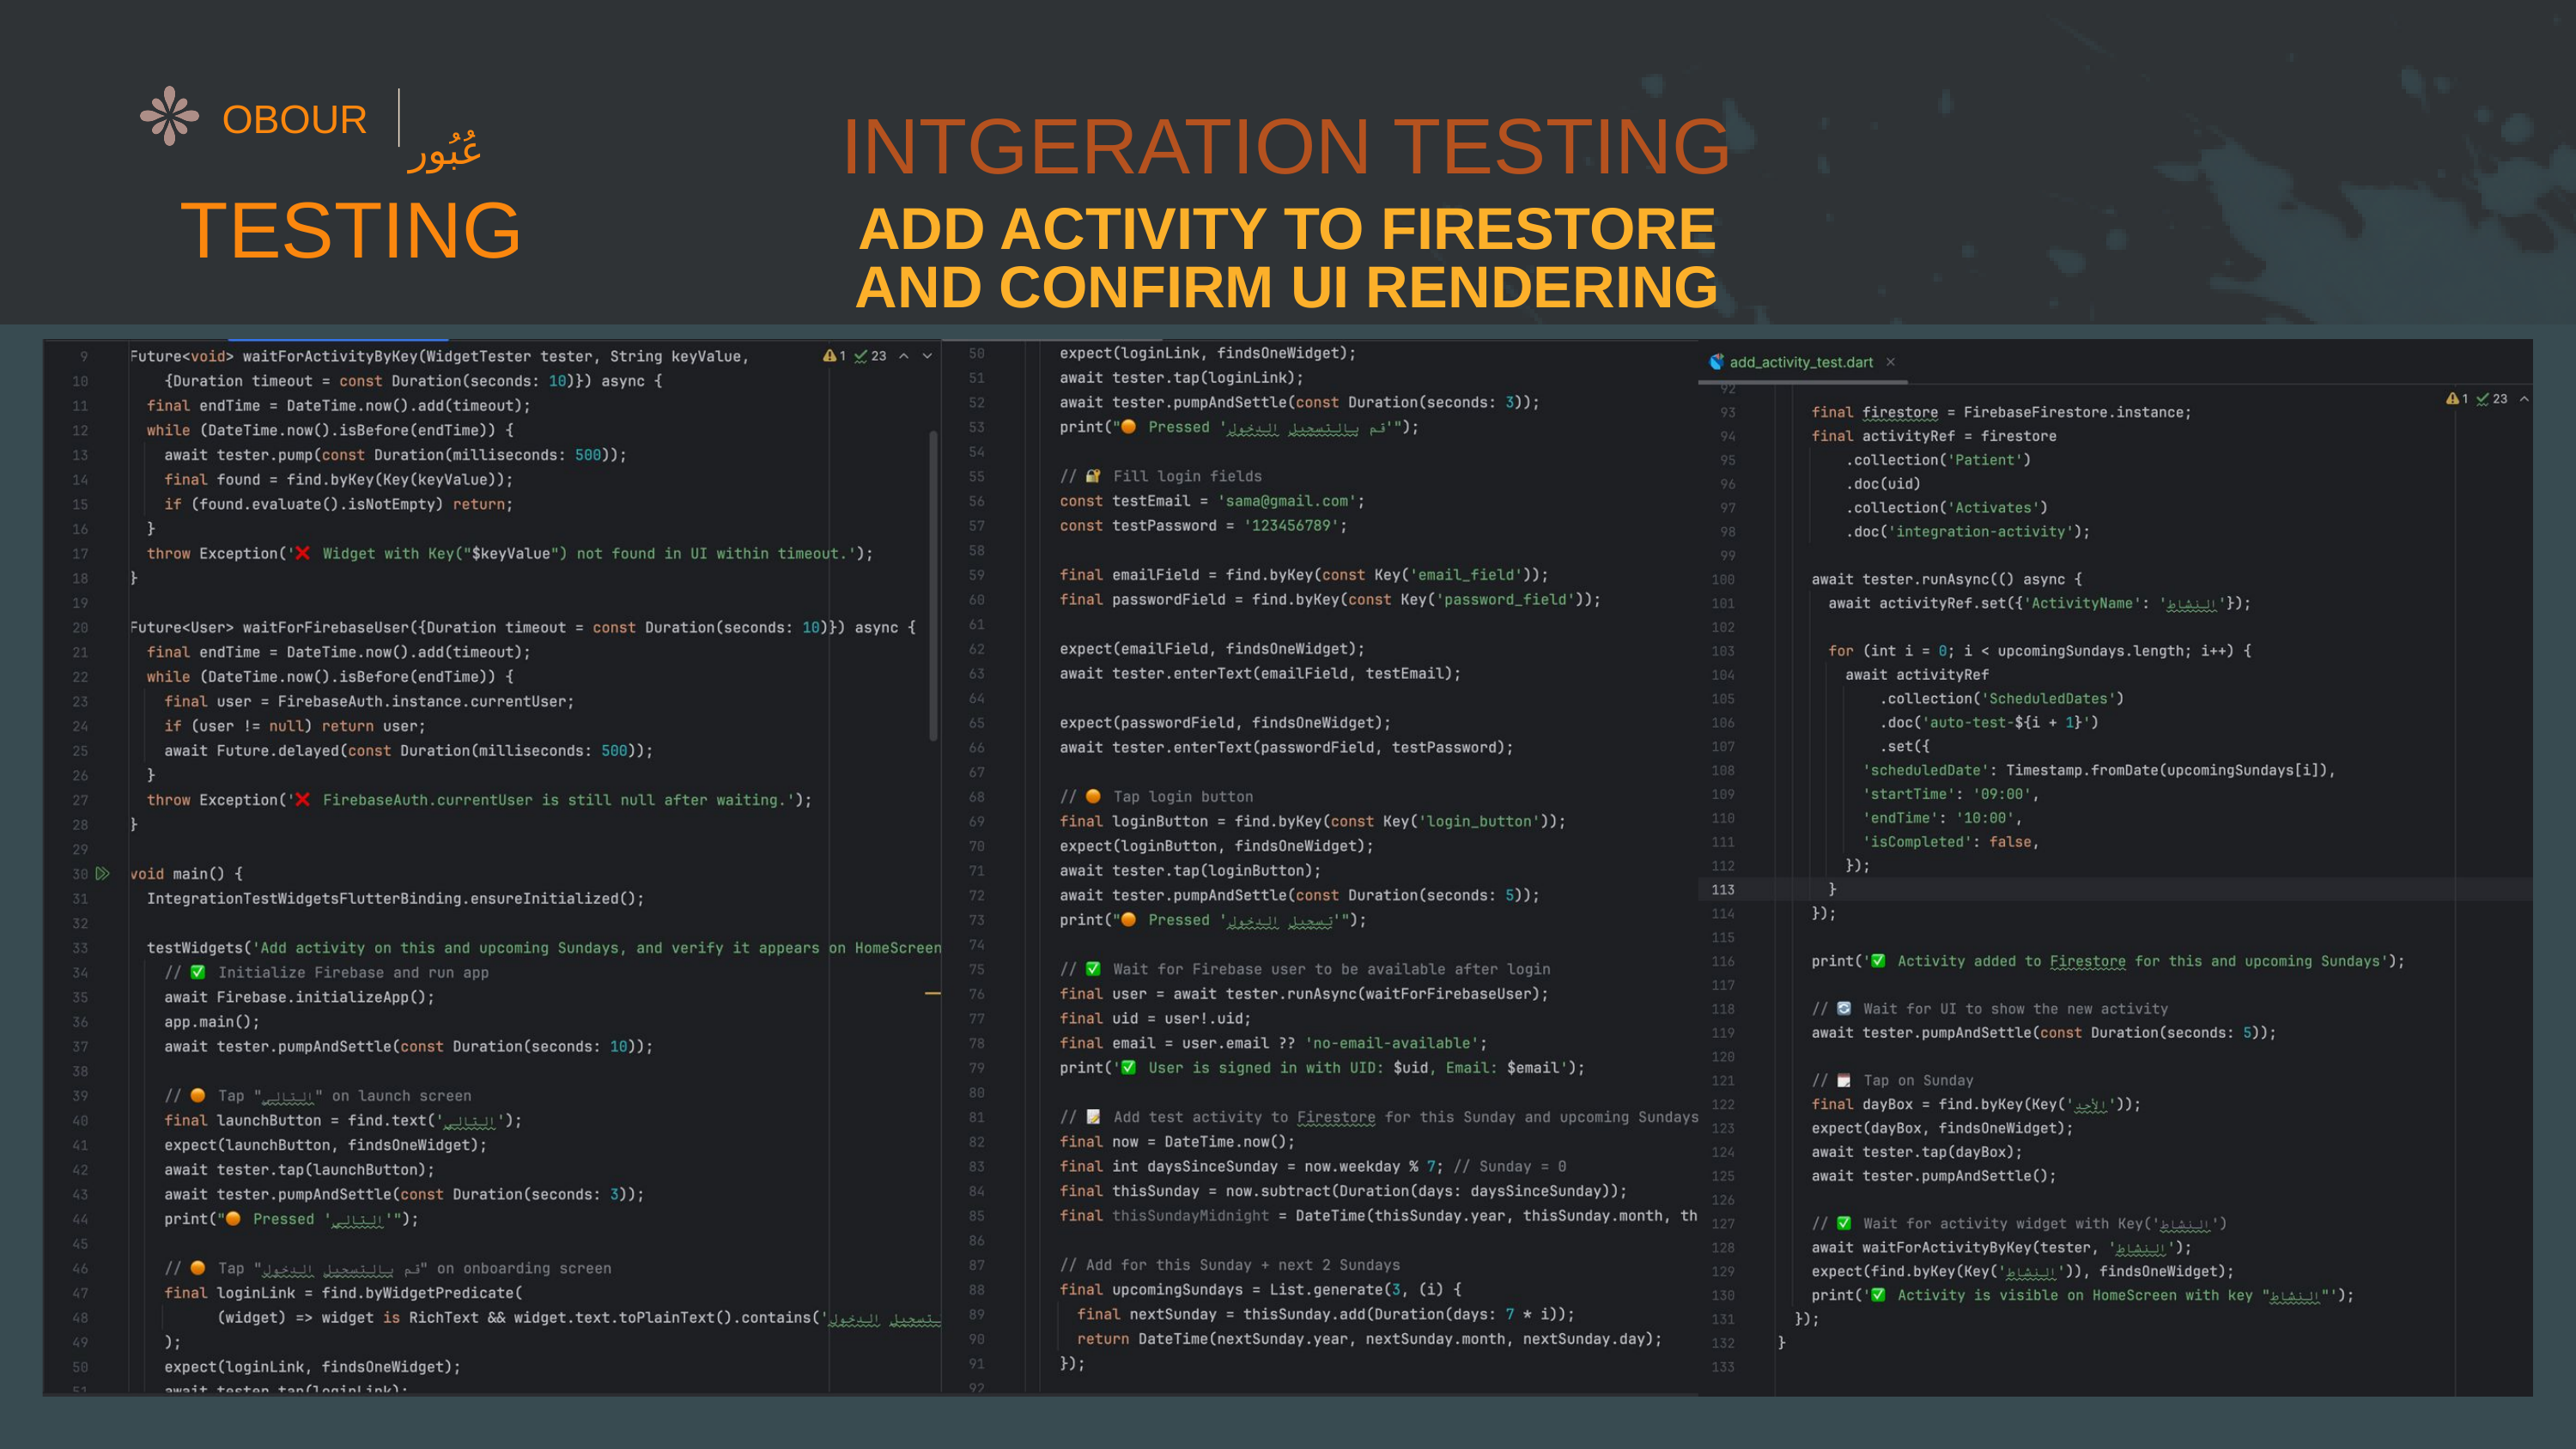

عُبُور

OBOUR

INTGERATION TESTING
TESTING
ADD ACTIVITY TO FIRESTORE AND CONFIRM UI RENDERING